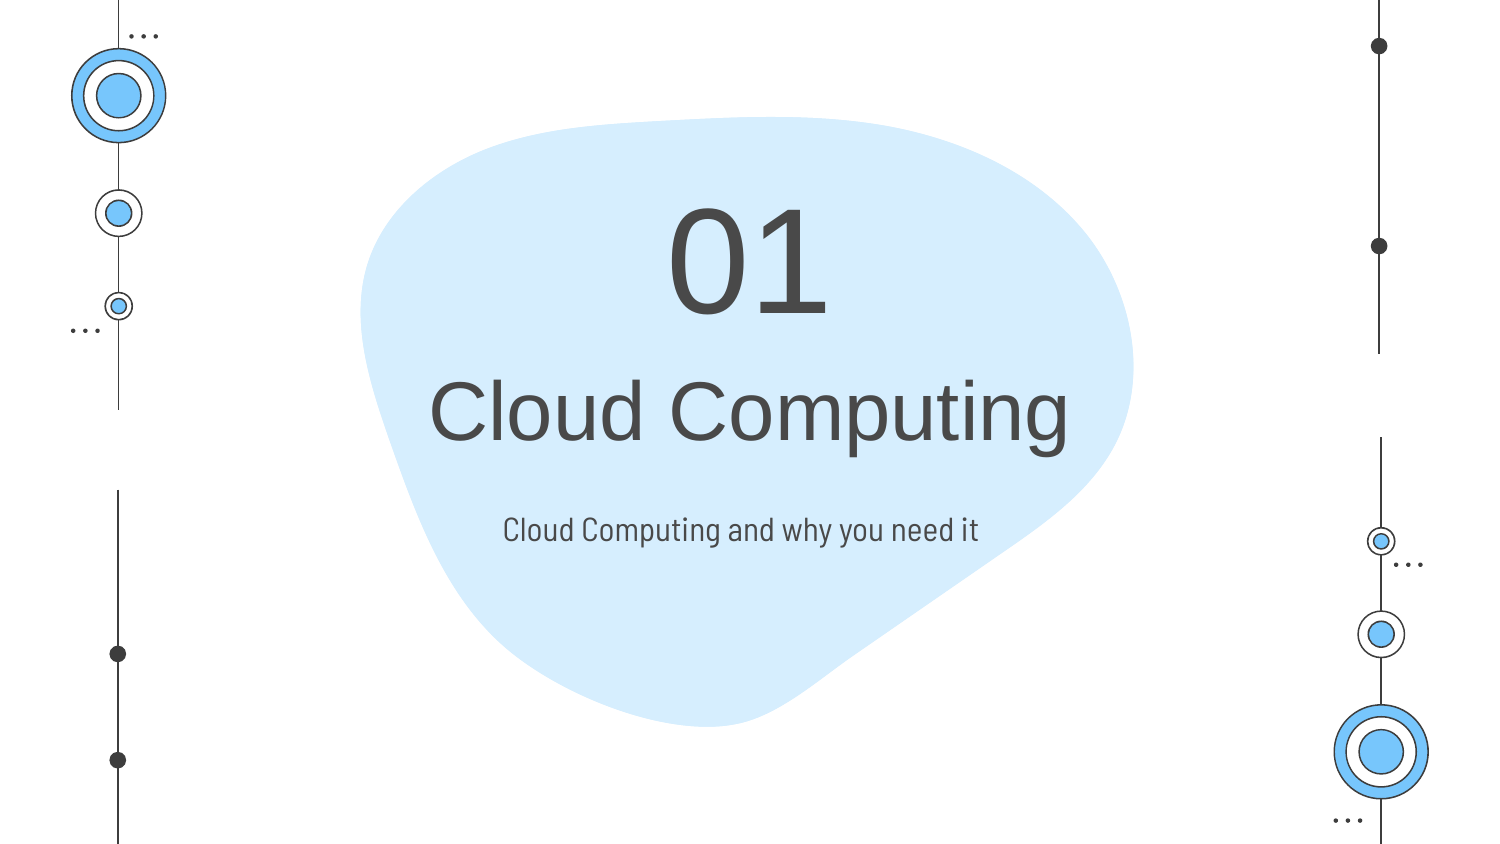

01
# Cloud Computing
Cloud Computing and why you need it